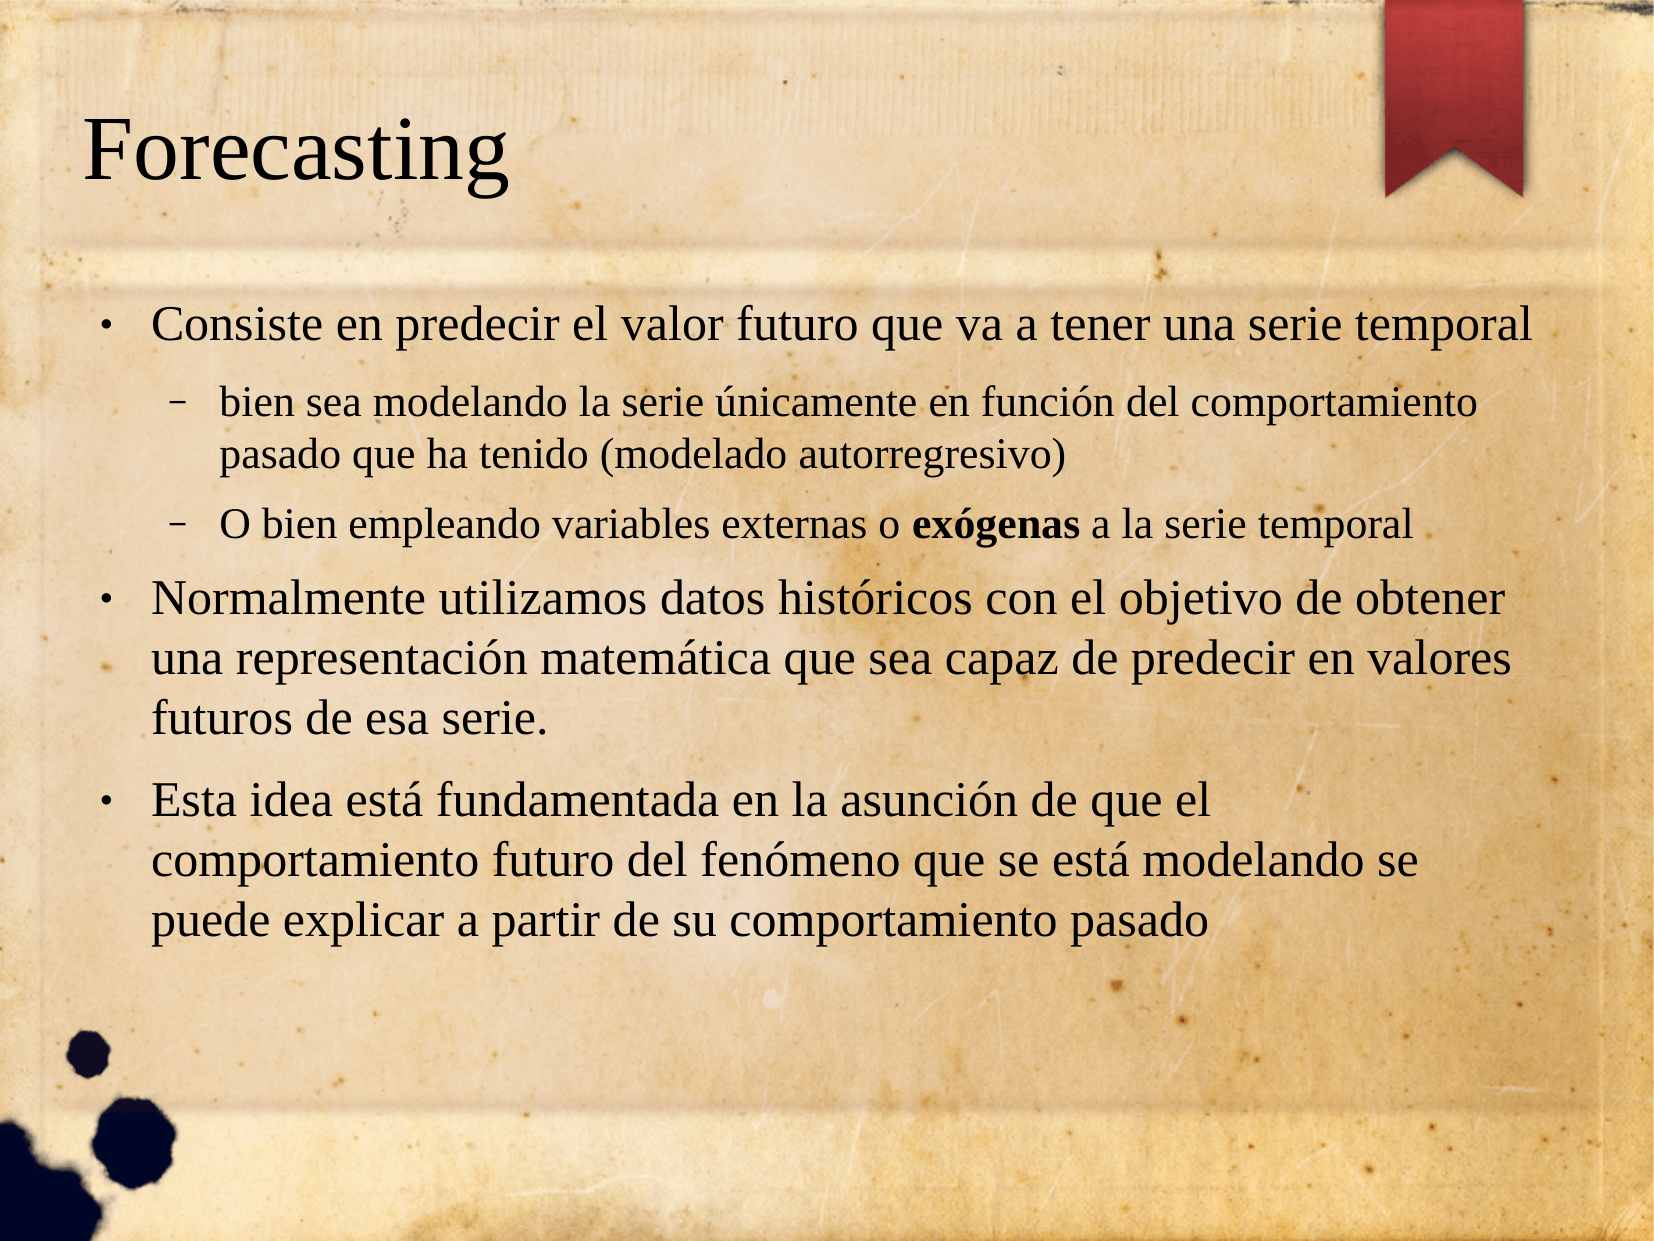

# Forecasting
Consiste en predecir el valor futuro que va a tener una serie temporal
bien sea modelando la serie únicamente en función del comportamiento pasado que ha tenido (modelado autorregresivo)
O bien empleando variables externas o exógenas a la serie temporal
Normalmente utilizamos datos históricos con el objetivo de obtener una representación matemática que sea capaz de predecir en valores futuros de esa serie.
Esta idea está fundamentada en la asunción de que el comportamiento futuro del fenómeno que se está modelando se puede explicar a partir de su comportamiento pasado